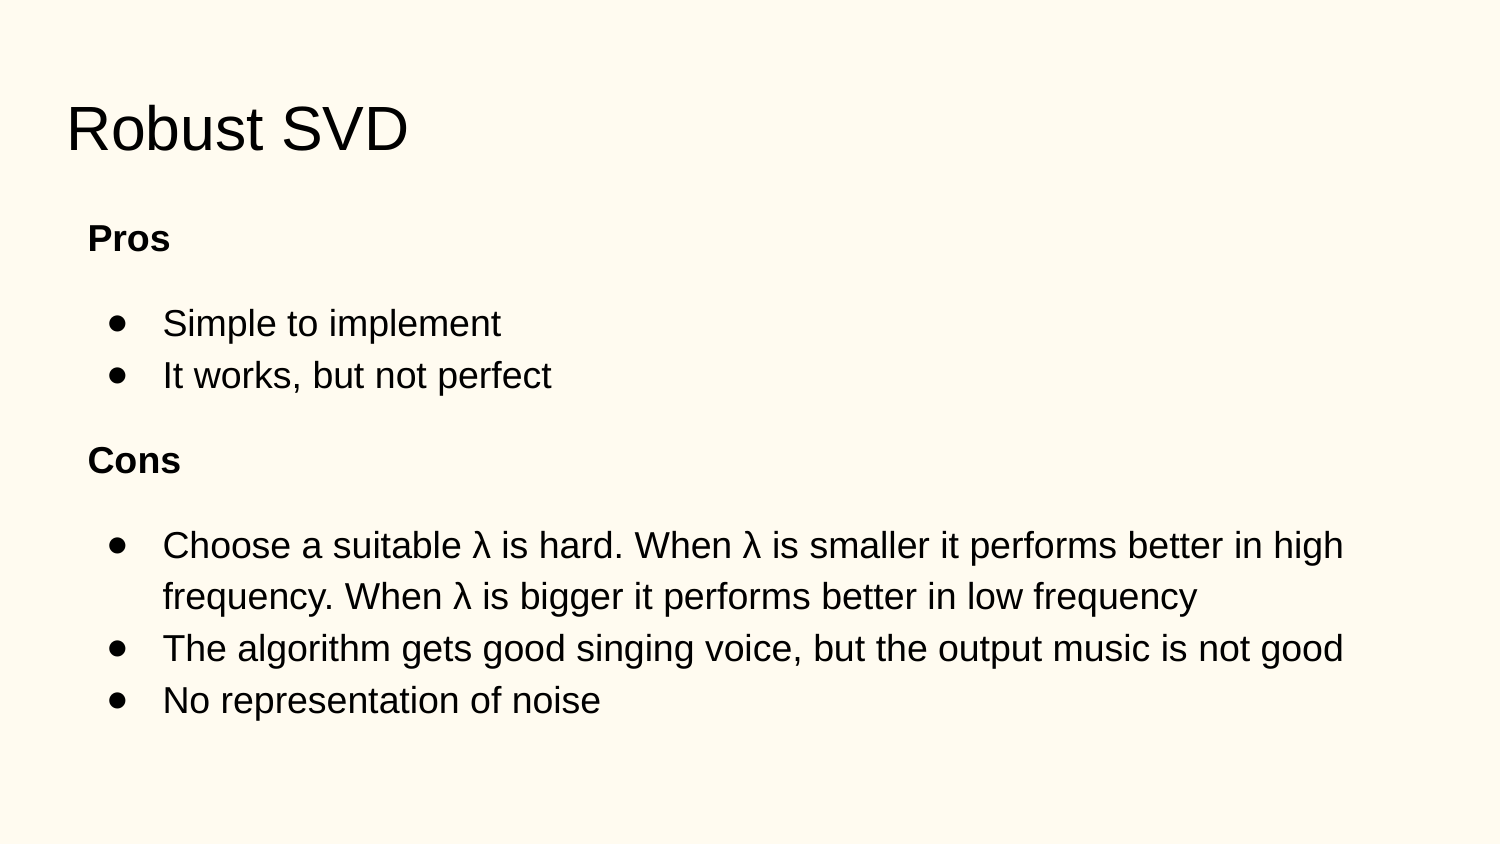

# Robust SVD

Pros
Simple to implement
It works, but not perfect
Cons
Choose a suitable λ is hard. When λ is smaller it performs better in high frequency. When λ is bigger it performs better in low frequency
The algorithm gets good singing voice, but the output music is not good
No representation of noise